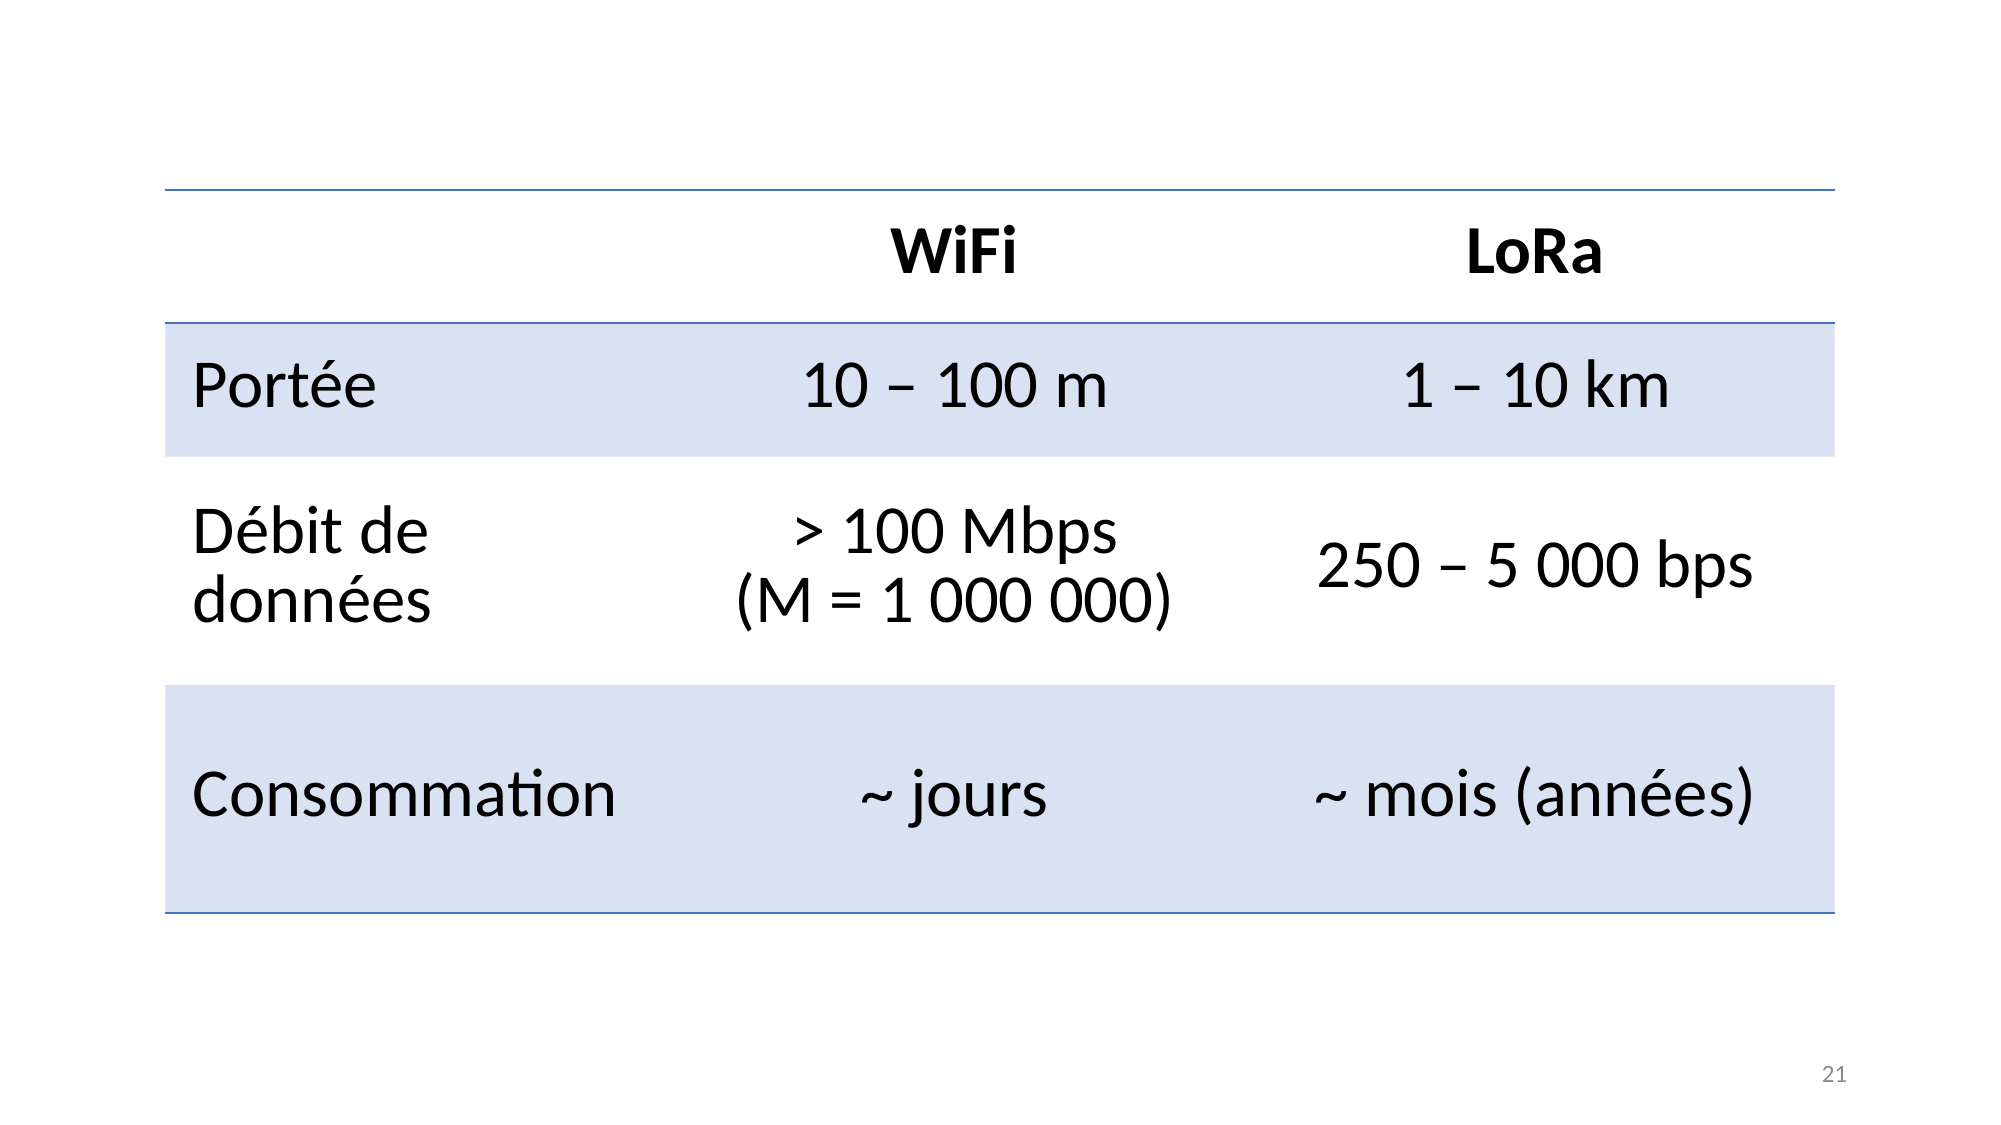

|  | WiFi | LoRa |
| --- | --- | --- |
| Portée | 10 – 100 m | 1 – 10 km |
| Débit de données | > 100 Mbps (M = 1 000 000) | 250 – 5 000 bps |
| Consommation | ~ jours | ~ mois (années) |
21